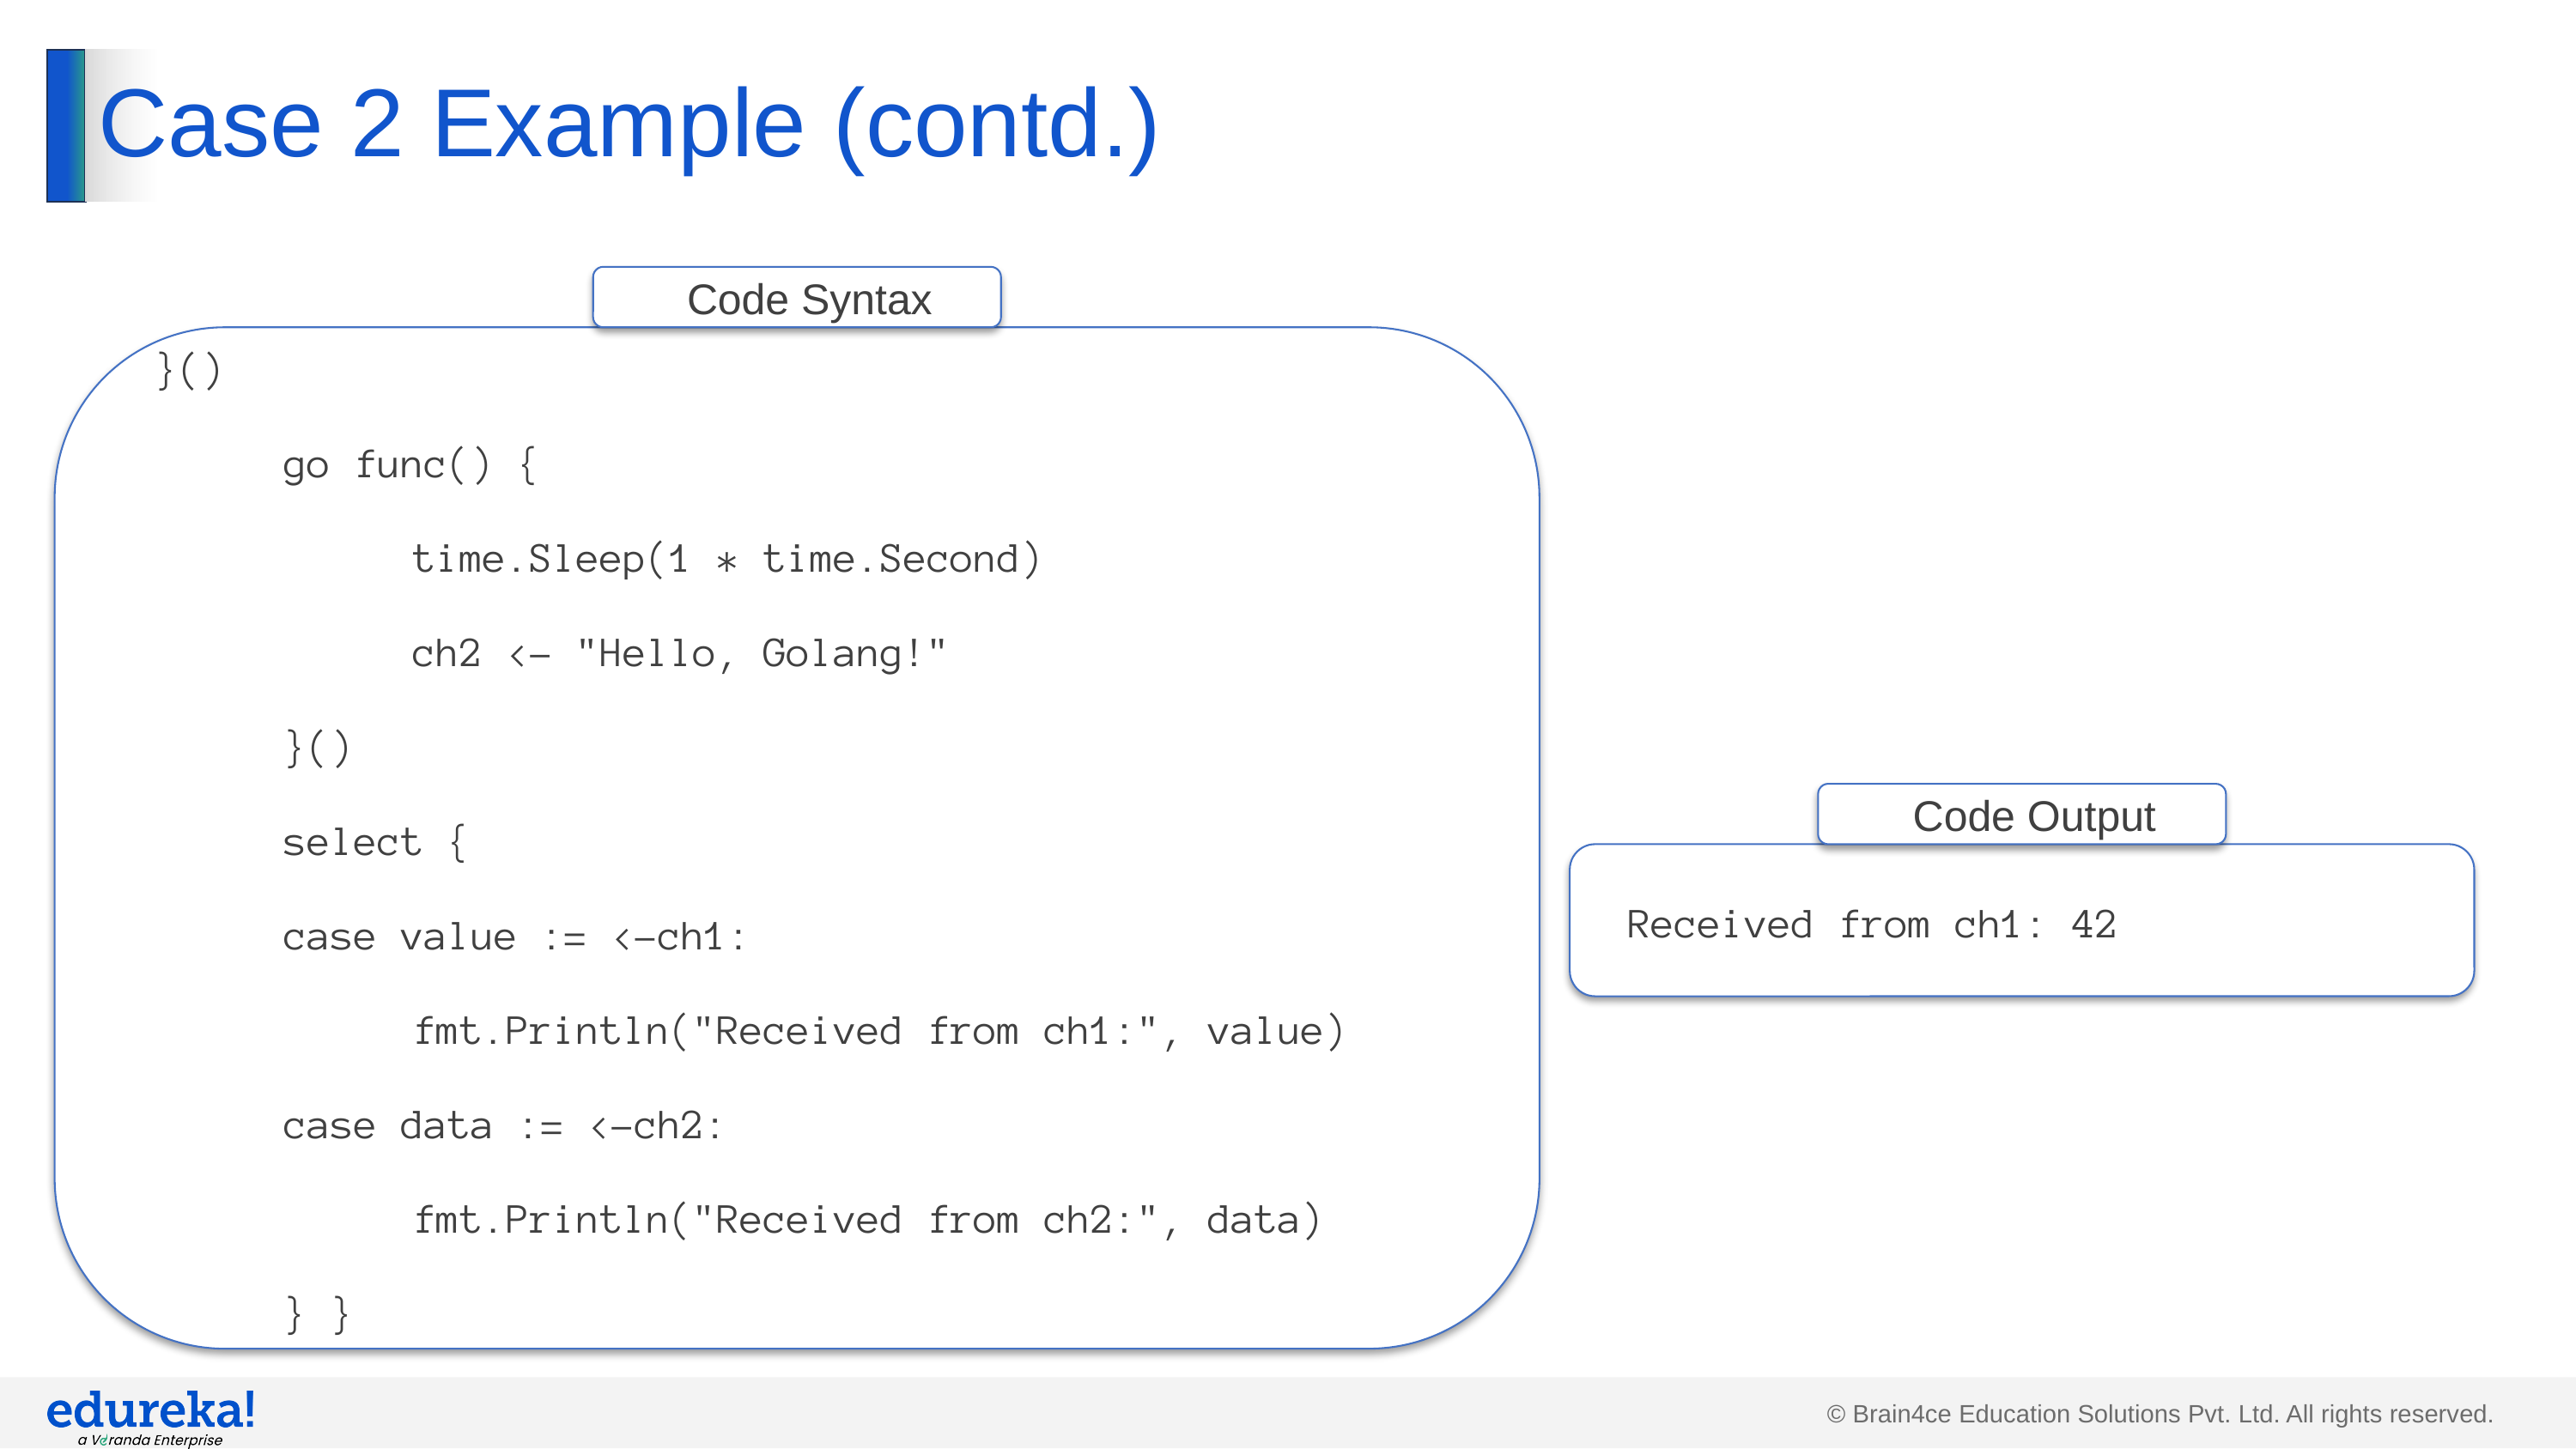

# Case 2 Example (contd.)
Code Syntax
}()
	go func() {
		time.Sleep(1 * time.Second)
		ch2 <- "Hello, Golang!"
	}()
	select {
	case value := <-ch1:
		fmt.Println("Received from ch1:", value)
	case data := <-ch2:
		fmt.Println("Received from ch2:", data)
	} }
Code Output
Received from ch1: 42